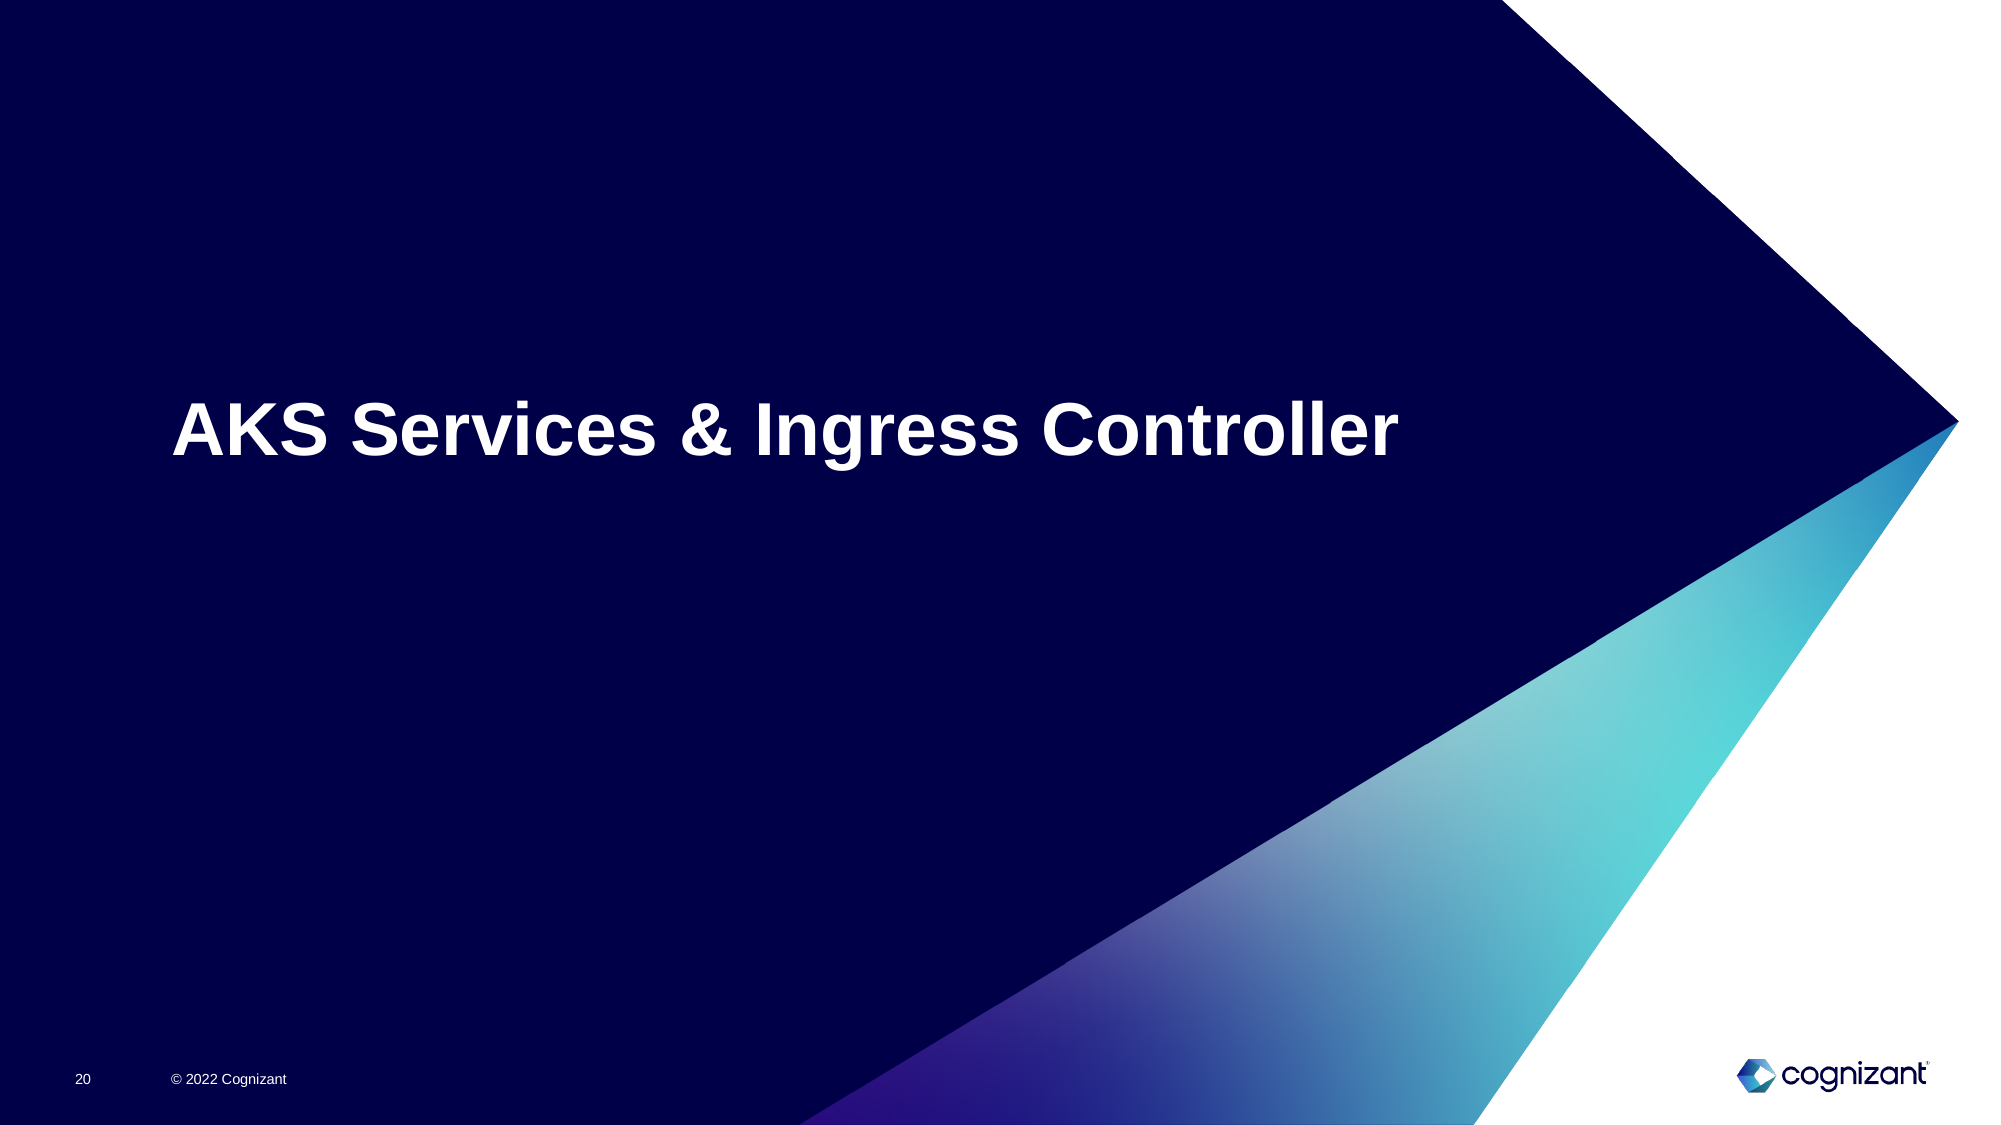

# AKS Services & Ingress Controller
© 2022 Cognizant
20